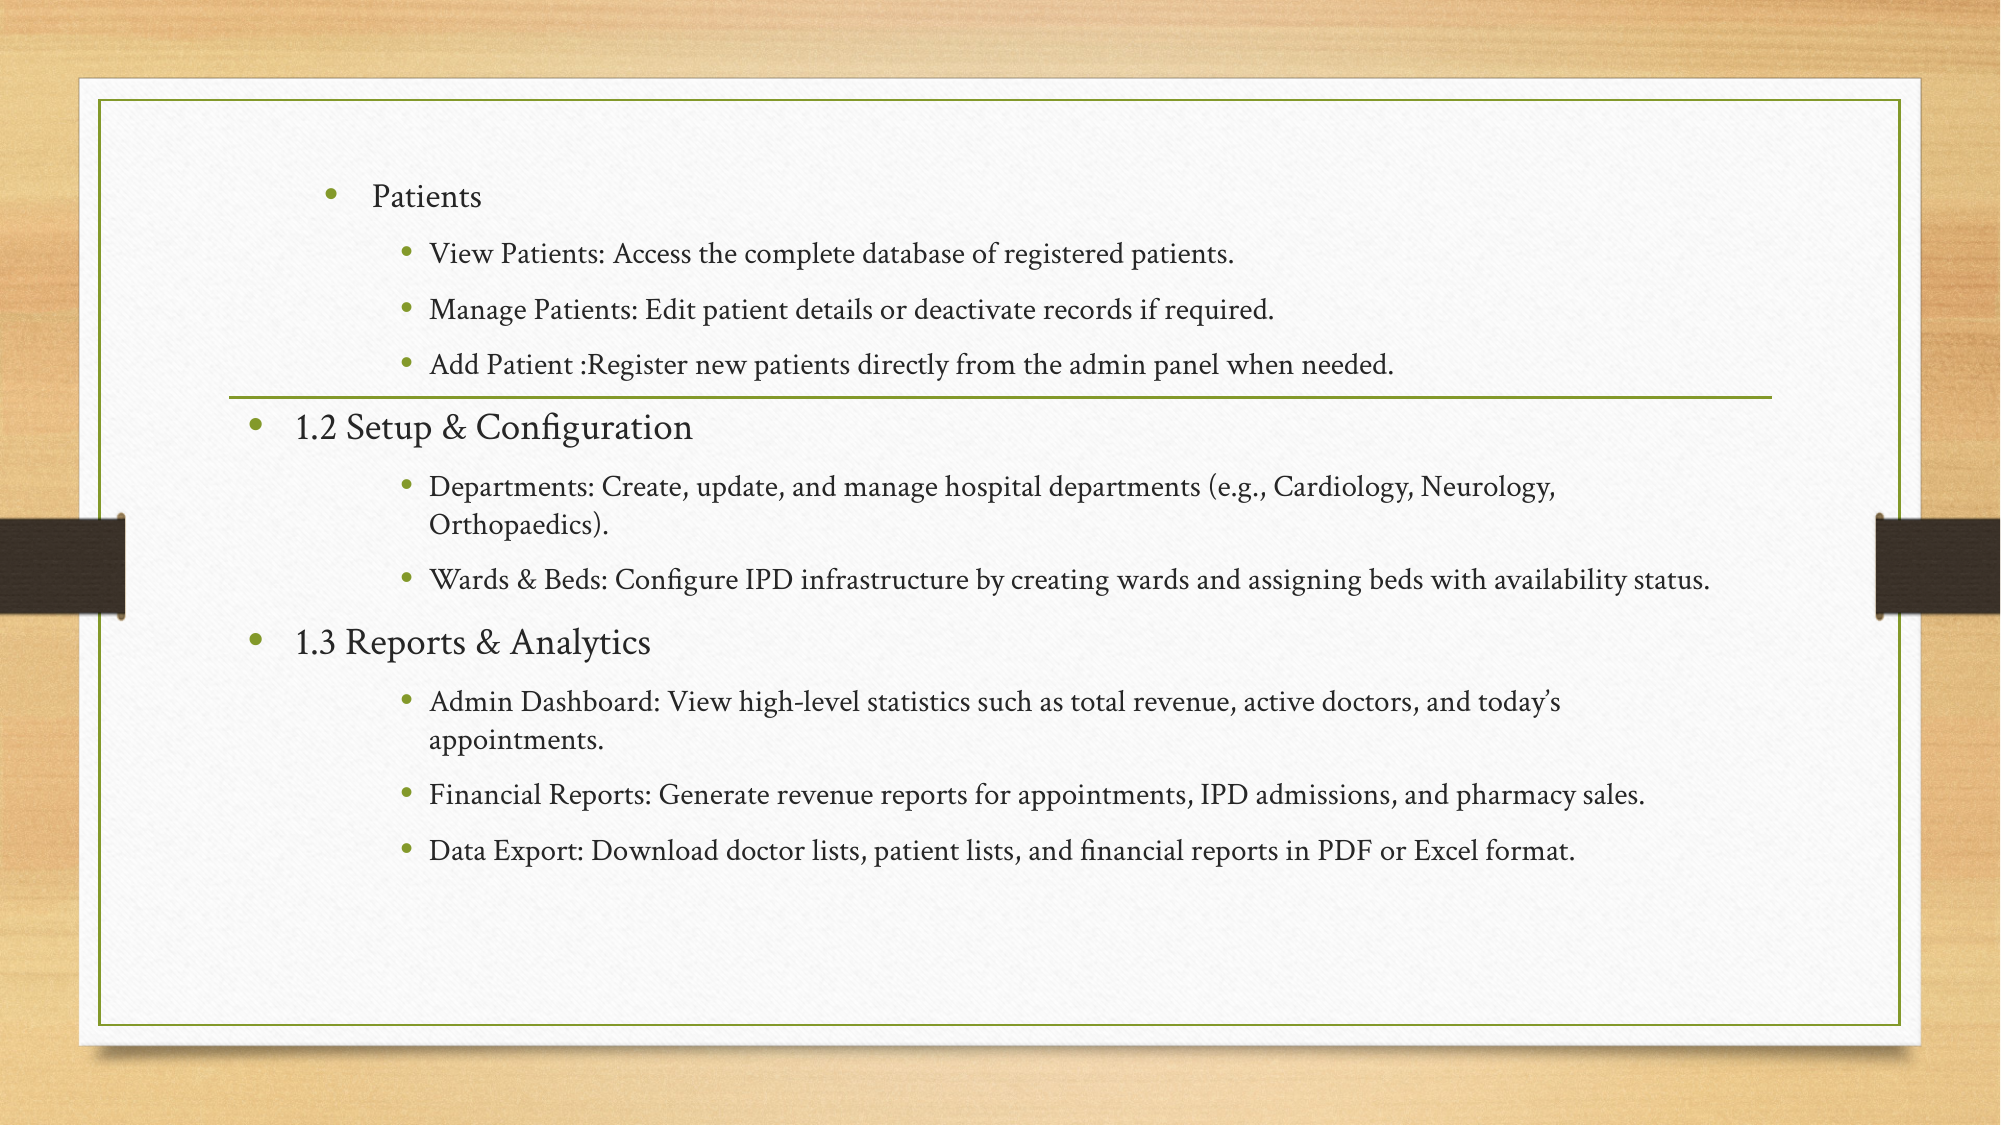

Patients
View Patients: Access the complete database of registered patients.
Manage Patients: Edit patient details or deactivate records if required.
Add Patient :Register new patients directly from the admin panel when needed.
1.2 Setup & Configuration
Departments: Create, update, and manage hospital departments (e.g., Cardiology, Neurology, Orthopaedics).
Wards & Beds: Configure IPD infrastructure by creating wards and assigning beds with availability status.
1.3 Reports & Analytics
Admin Dashboard: View high‑level statistics such as total revenue, active doctors, and today’s appointments.
Financial Reports: Generate revenue reports for appointments, IPD admissions, and pharmacy sales.
Data Export: Download doctor lists, patient lists, and financial reports in PDF or Excel format.